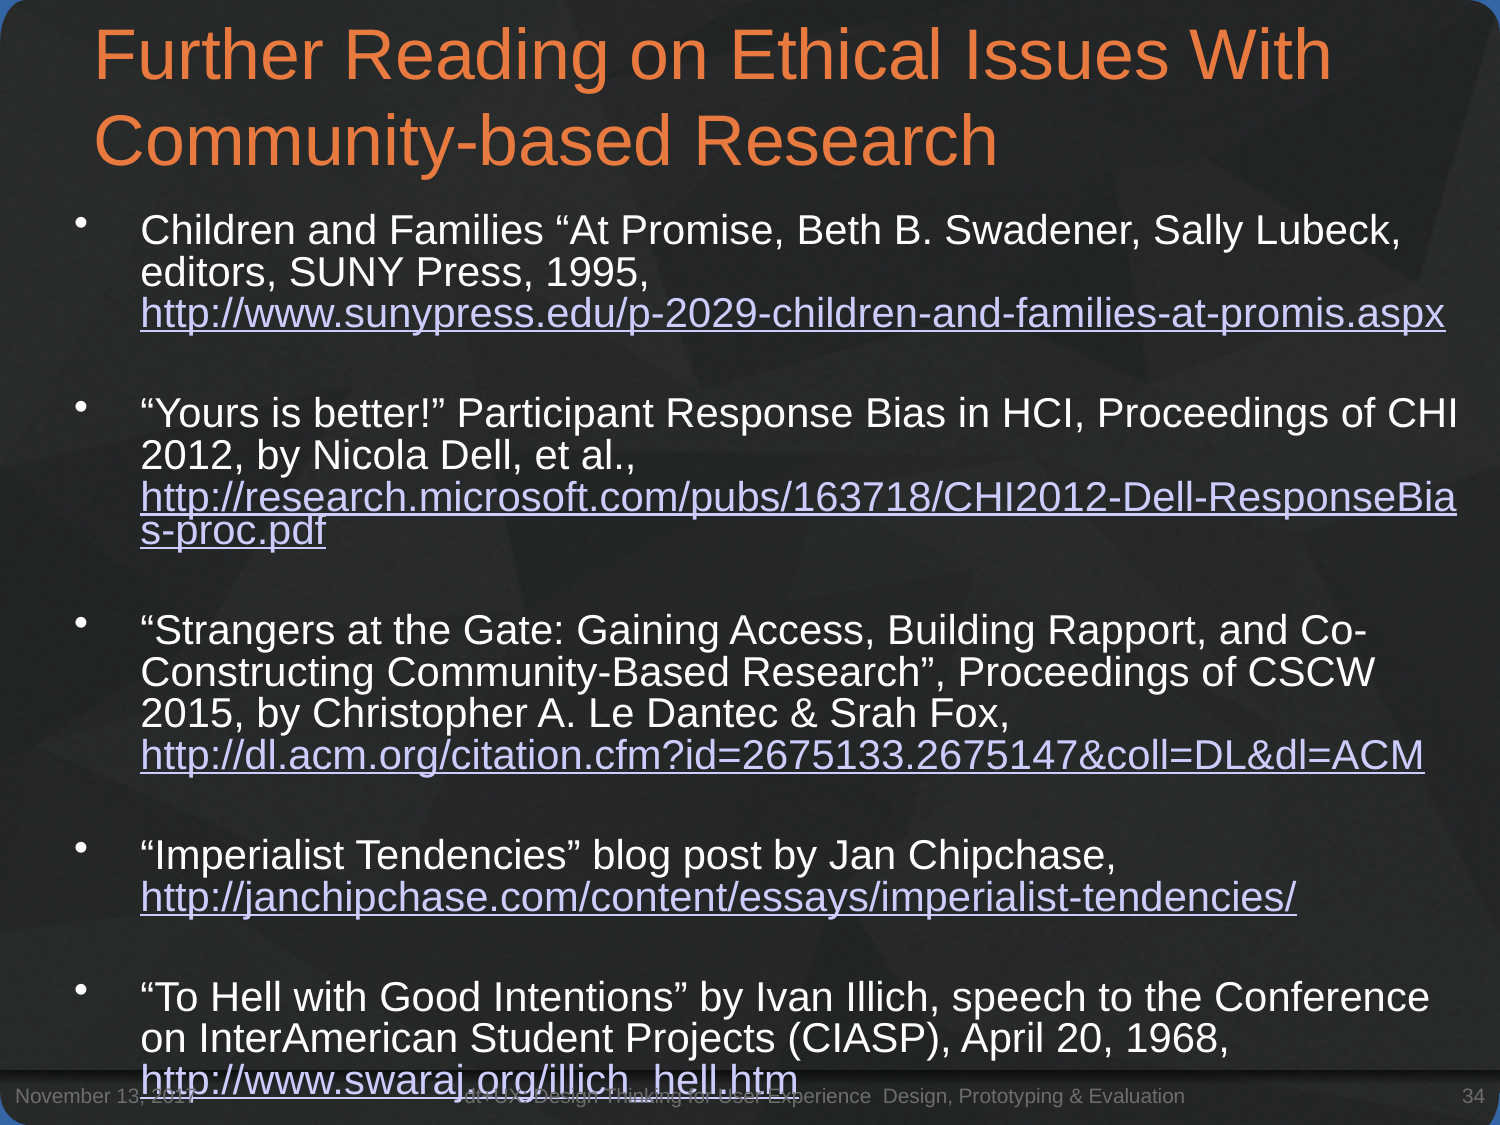

# Further Reading on Ethical Issues With Community-based Research
Children and Families “At Promise, Beth B. Swadener, Sally Lubeck, editors, SUNY Press, 1995, http://www.sunypress.edu/p-2029-children-and-families-at-promis.aspx

“Yours is better!” Participant Response Bias in HCI, Proceedings of CHI 2012, by Nicola Dell, et al., http://research.microsoft.com/pubs/163718/CHI2012-Dell-ResponseBias-proc.pdf

“Strangers at the Gate: Gaining Access, Building Rapport, and Co-Constructing Community-Based Research”, Proceedings of CSCW 2015, by Christopher A. Le Dantec & Srah Fox, http://dl.acm.org/citation.cfm?id=2675133.2675147&coll=DL&dl=ACM

“Imperialist Tendencies” blog post by Jan Chipchase, http://janchipchase.com/content/essays/imperialist-tendencies/

“To Hell with Good Intentions” by Ivan Illich, speech to the Conference on InterAmerican Student Projects (CIASP), April 20, 1968, http://www.swaraj.org/illich_hell.htm
November 13, 2017
dt+UX: Design Thinking for User Experience  Design, Prototyping & Evaluation
34